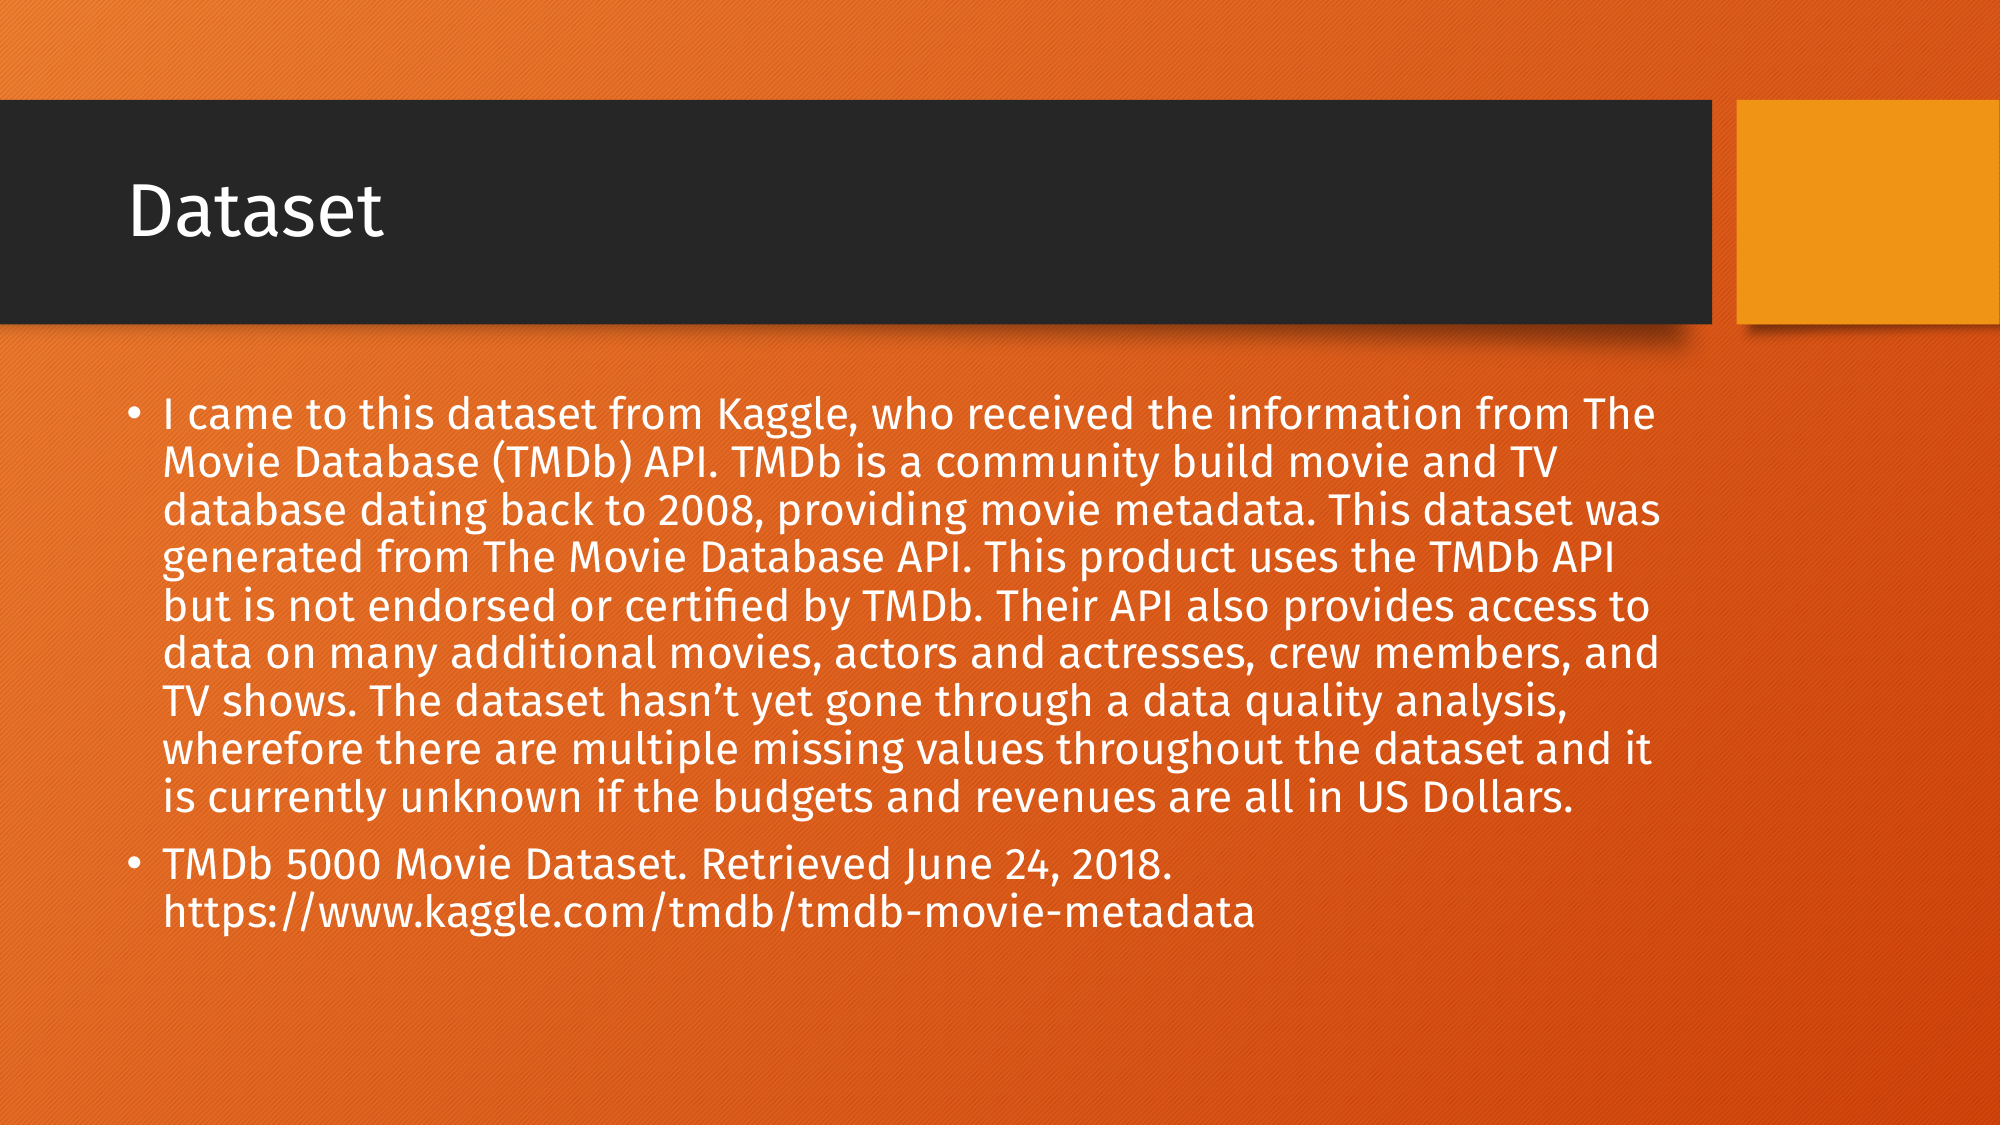

# Dataset
I came to this dataset from Kaggle, who received the information from The Movie Database (TMDb) API. TMDb is a community build movie and TV database dating back to 2008, providing movie metadata. This dataset was generated from The Movie Database API. This product uses the TMDb API but is not endorsed or certified by TMDb. Their API also provides access to data on many additional movies, actors and actresses, crew members, and TV shows. The dataset hasn’t yet gone through a data quality analysis, wherefore there are multiple missing values throughout the dataset and it is currently unknown if the budgets and revenues are all in US Dollars.
TMDb 5000 Movie Dataset. Retrieved June 24, 2018. https://www.kaggle.com/tmdb/tmdb-movie-metadata